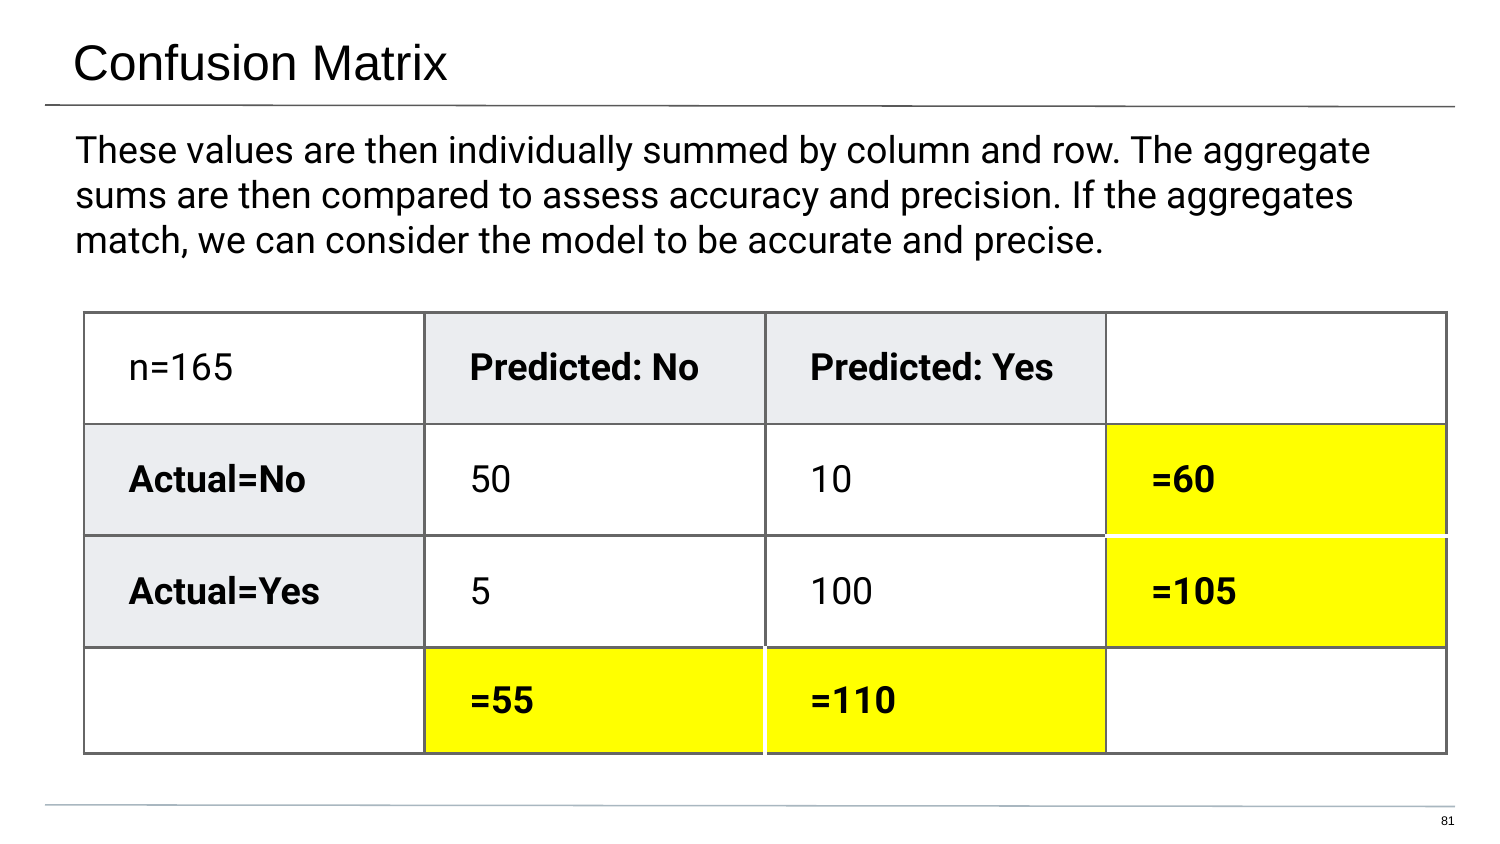

# Confusion Matrix
These values are then individually summed by column and row. The aggregate sums are then compared to assess accuracy and precision. If the aggregates match, we can consider the model to be accurate and precise.
| n=165 | Predicted: No | Predicted: Yes |  |
| --- | --- | --- | --- |
| Actual=No | 50 | 10 | =60 |
| Actual=Yes | 5 | 100 | =105 |
|  | =55 | =110 |  |

81